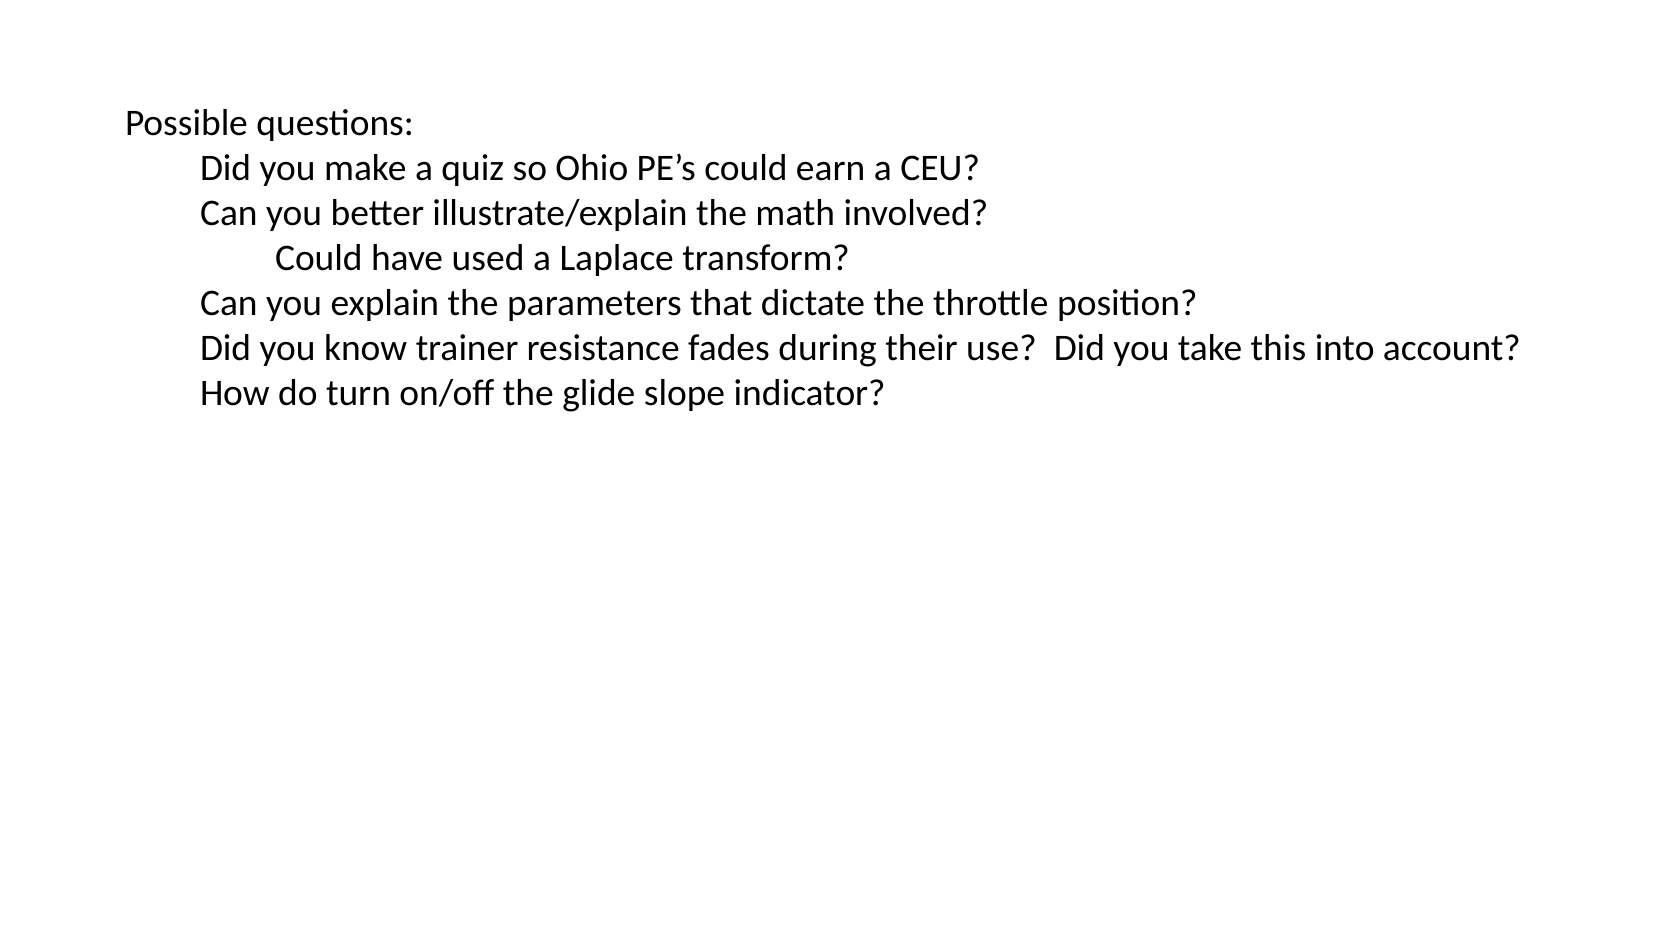

Possible questions:
Did you make a quiz so Ohio PE’s could earn a CEU?
Can you better illustrate/explain the math involved?
Could have used a Laplace transform?
Can you explain the parameters that dictate the throttle position?
Did you know trainer resistance fades during their use?  Did you take this into account?
How do turn on/off the glide slope indicator?